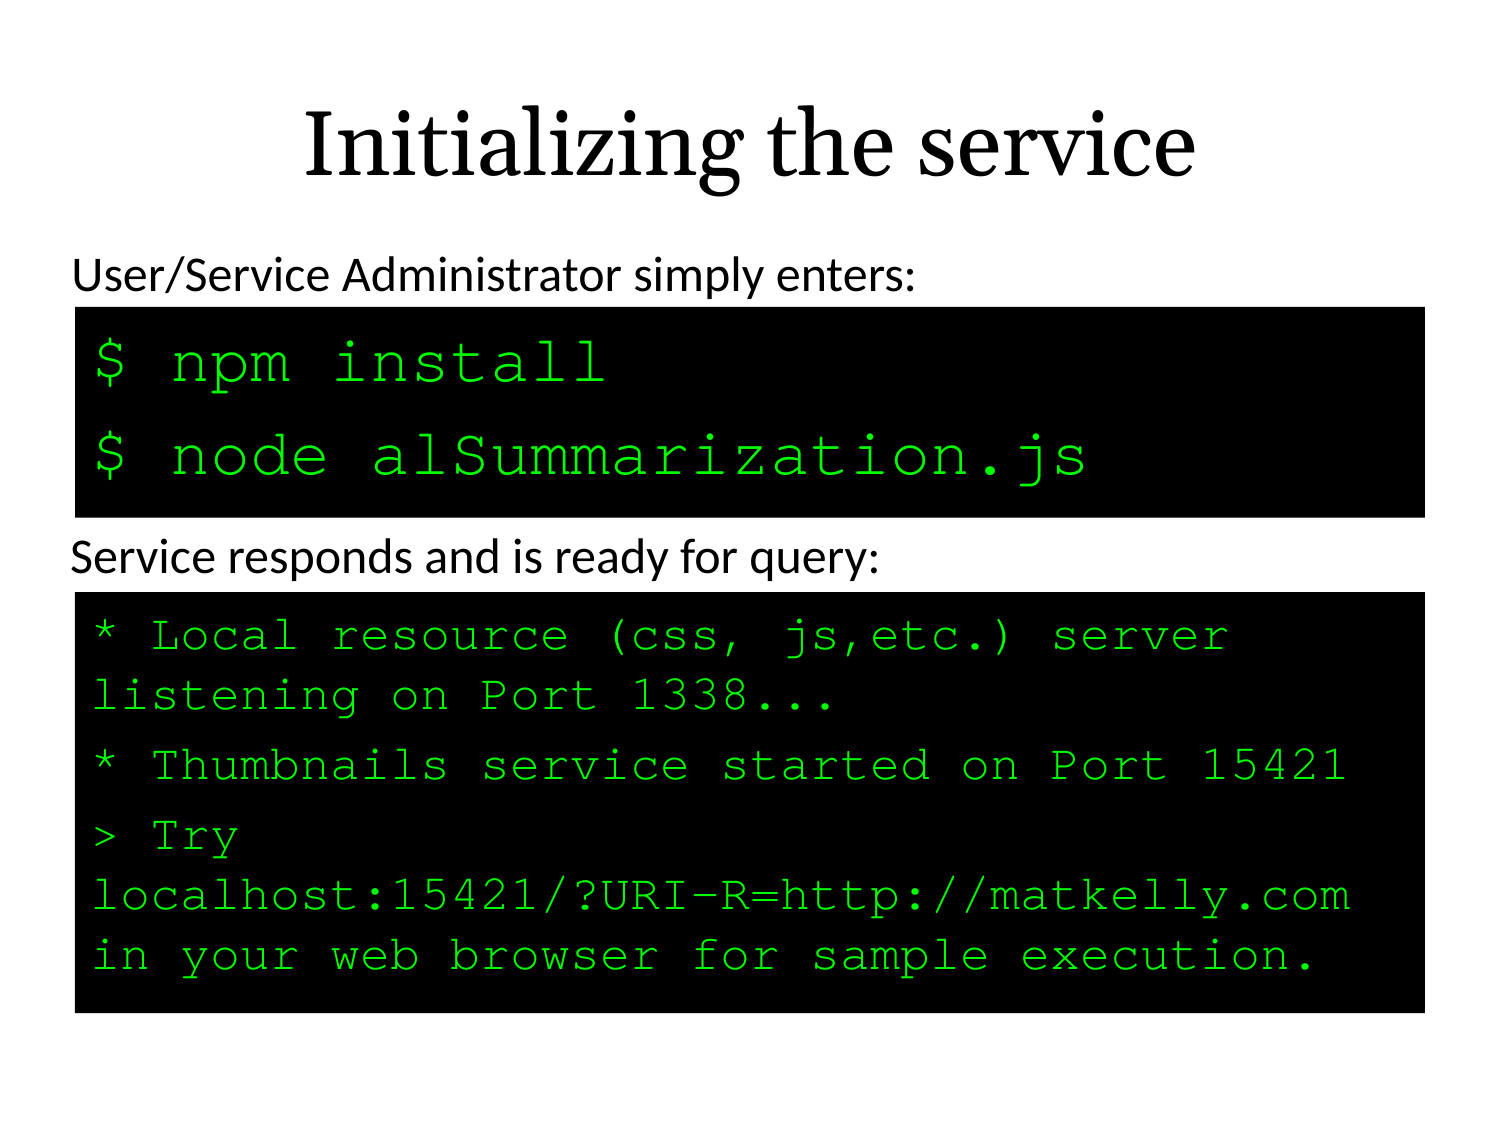

# Initializing the service
User/Service Administrator simply enters:
$ npm install
$ node alSummarization.js

Service responds and is ready for query:
* Local resource (css, js,etc.) server listening on Port 1338...
* Thumbnails service started on Port 15421
> Try localhost:15421/?URI-R=http://matkelly.com in your web browser for sample execution.